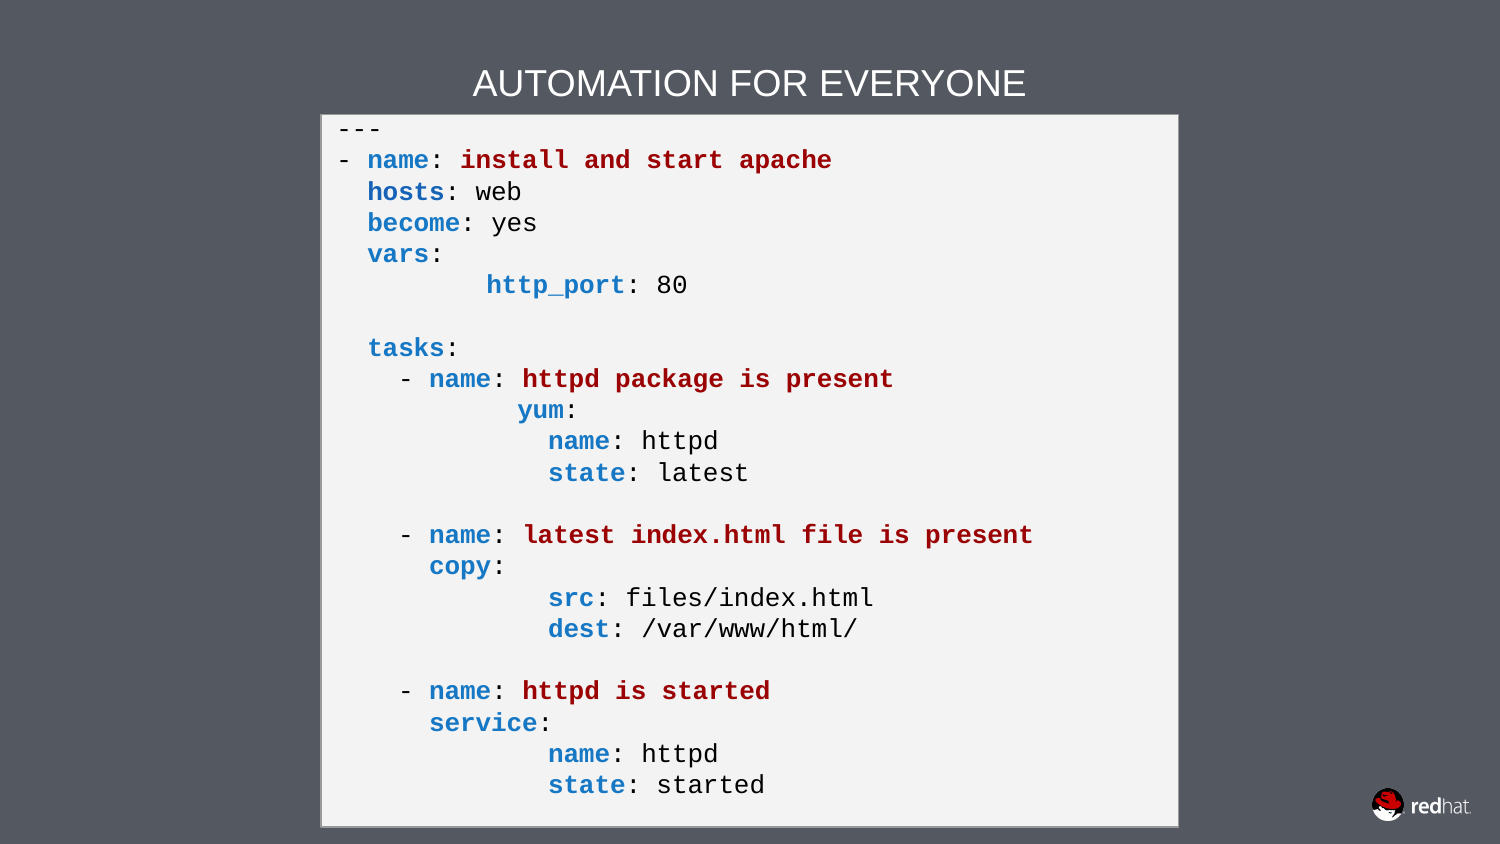

AUTOMATION FOR EVERYONE
---
- name: install and start apache
  hosts: web
  become: yes
  vars:
	http_port: 80

  tasks:
    - name: httpd package is present
	  yum:
  	    name: httpd
  	    state: latest

    - name: latest index.html file is present
      copy:
  	    src: files/index.html
  	    dest: /var/www/html/

    - name: httpd is started
      service:
  	    name: httpd
  	    state: started